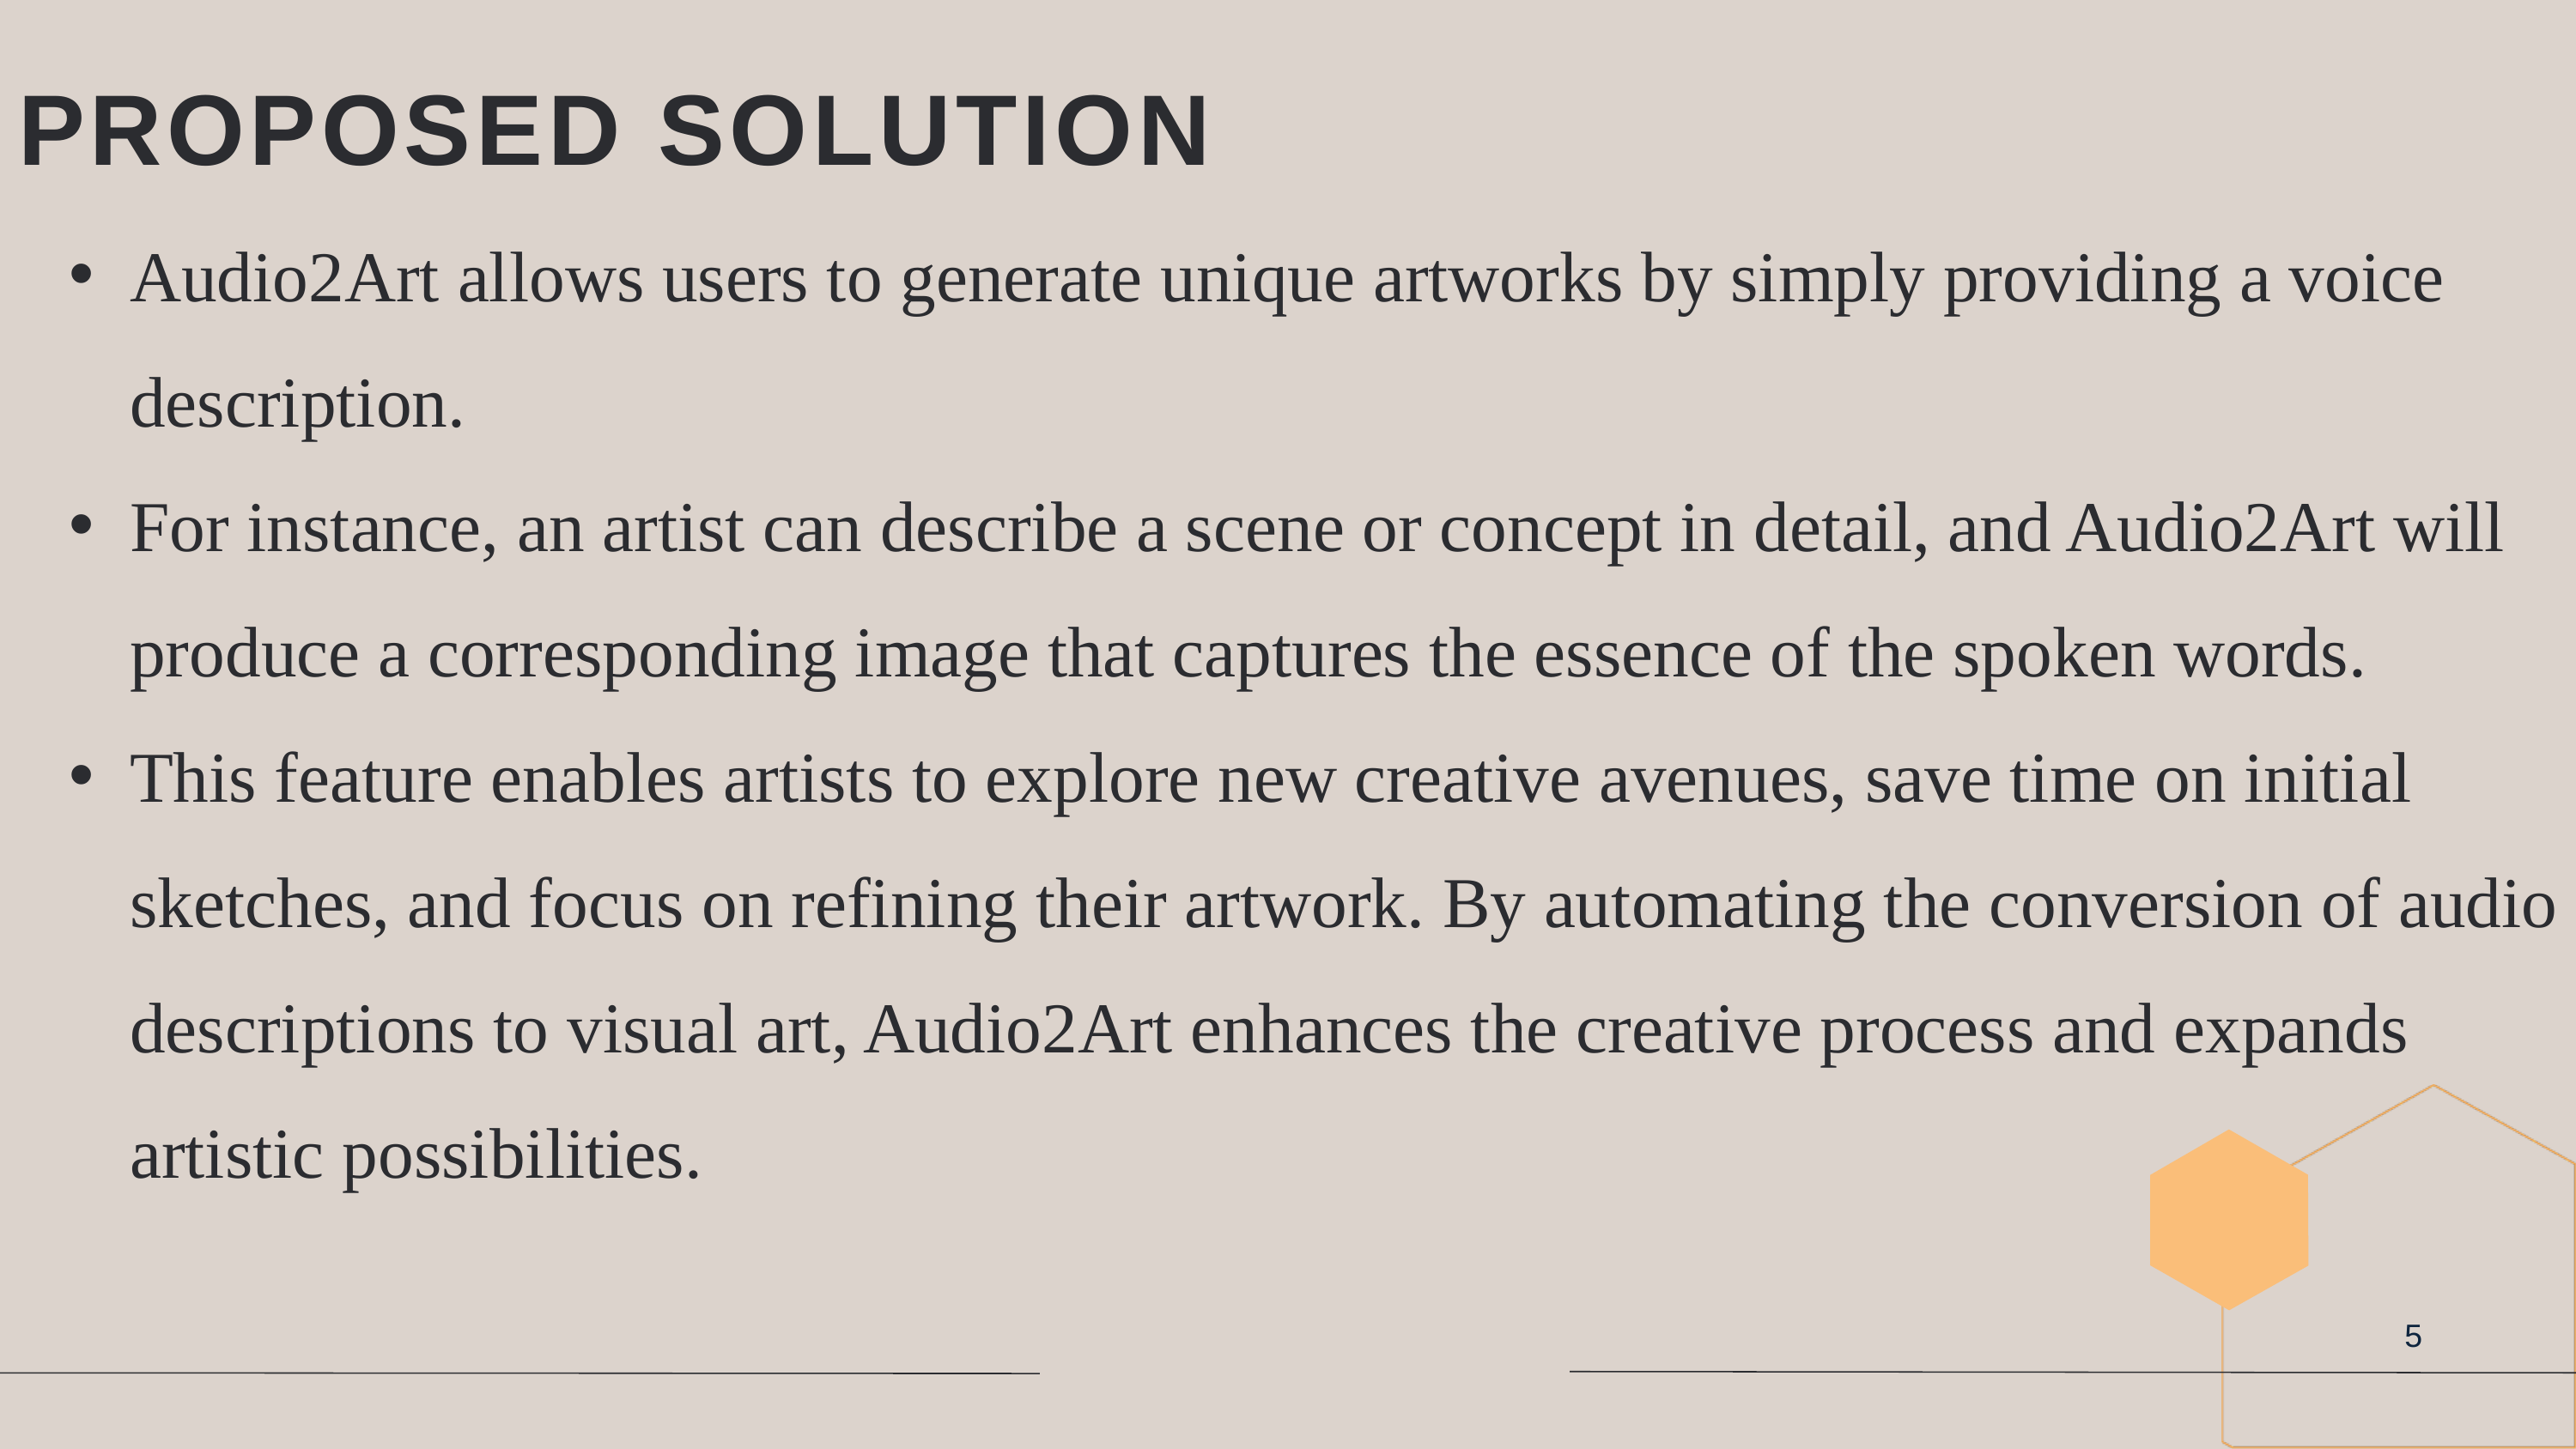

PROPOSED SOLUTION

Audio2Art allows users to generate unique artworks by simply providing a voice description.
For instance, an artist can describe a scene or concept in detail, and Audio2Art will produce a corresponding image that captures the essence of the spoken words.
This feature enables artists to explore new creative avenues, save time on initial sketches, and focus on refining their artwork. By automating the conversion of audio descriptions to visual art, Audio2Art enhances the creative process and expands artistic possibilities.

5